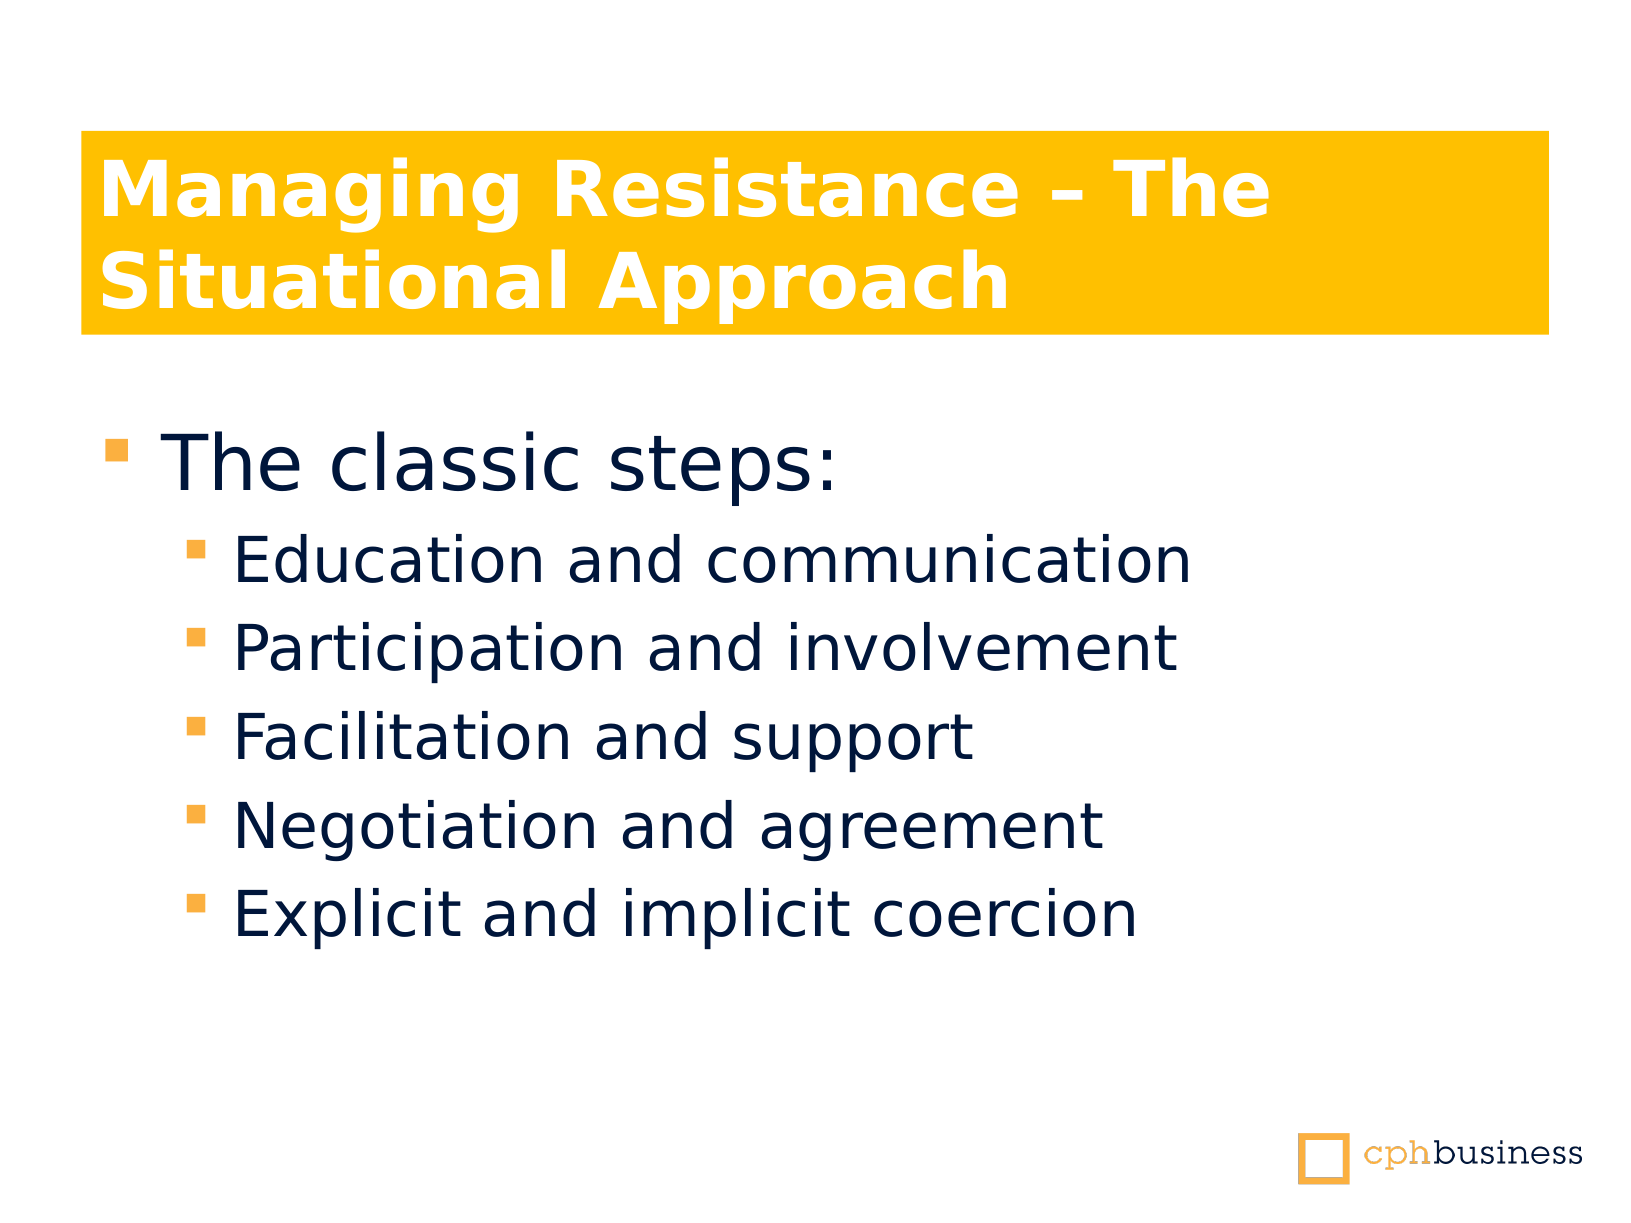

Managing Resistance – The Situational Approach
The classic steps:
Education and communication
Participation and involvement
Facilitation and support
Negotiation and agreement
Explicit and implicit coercion